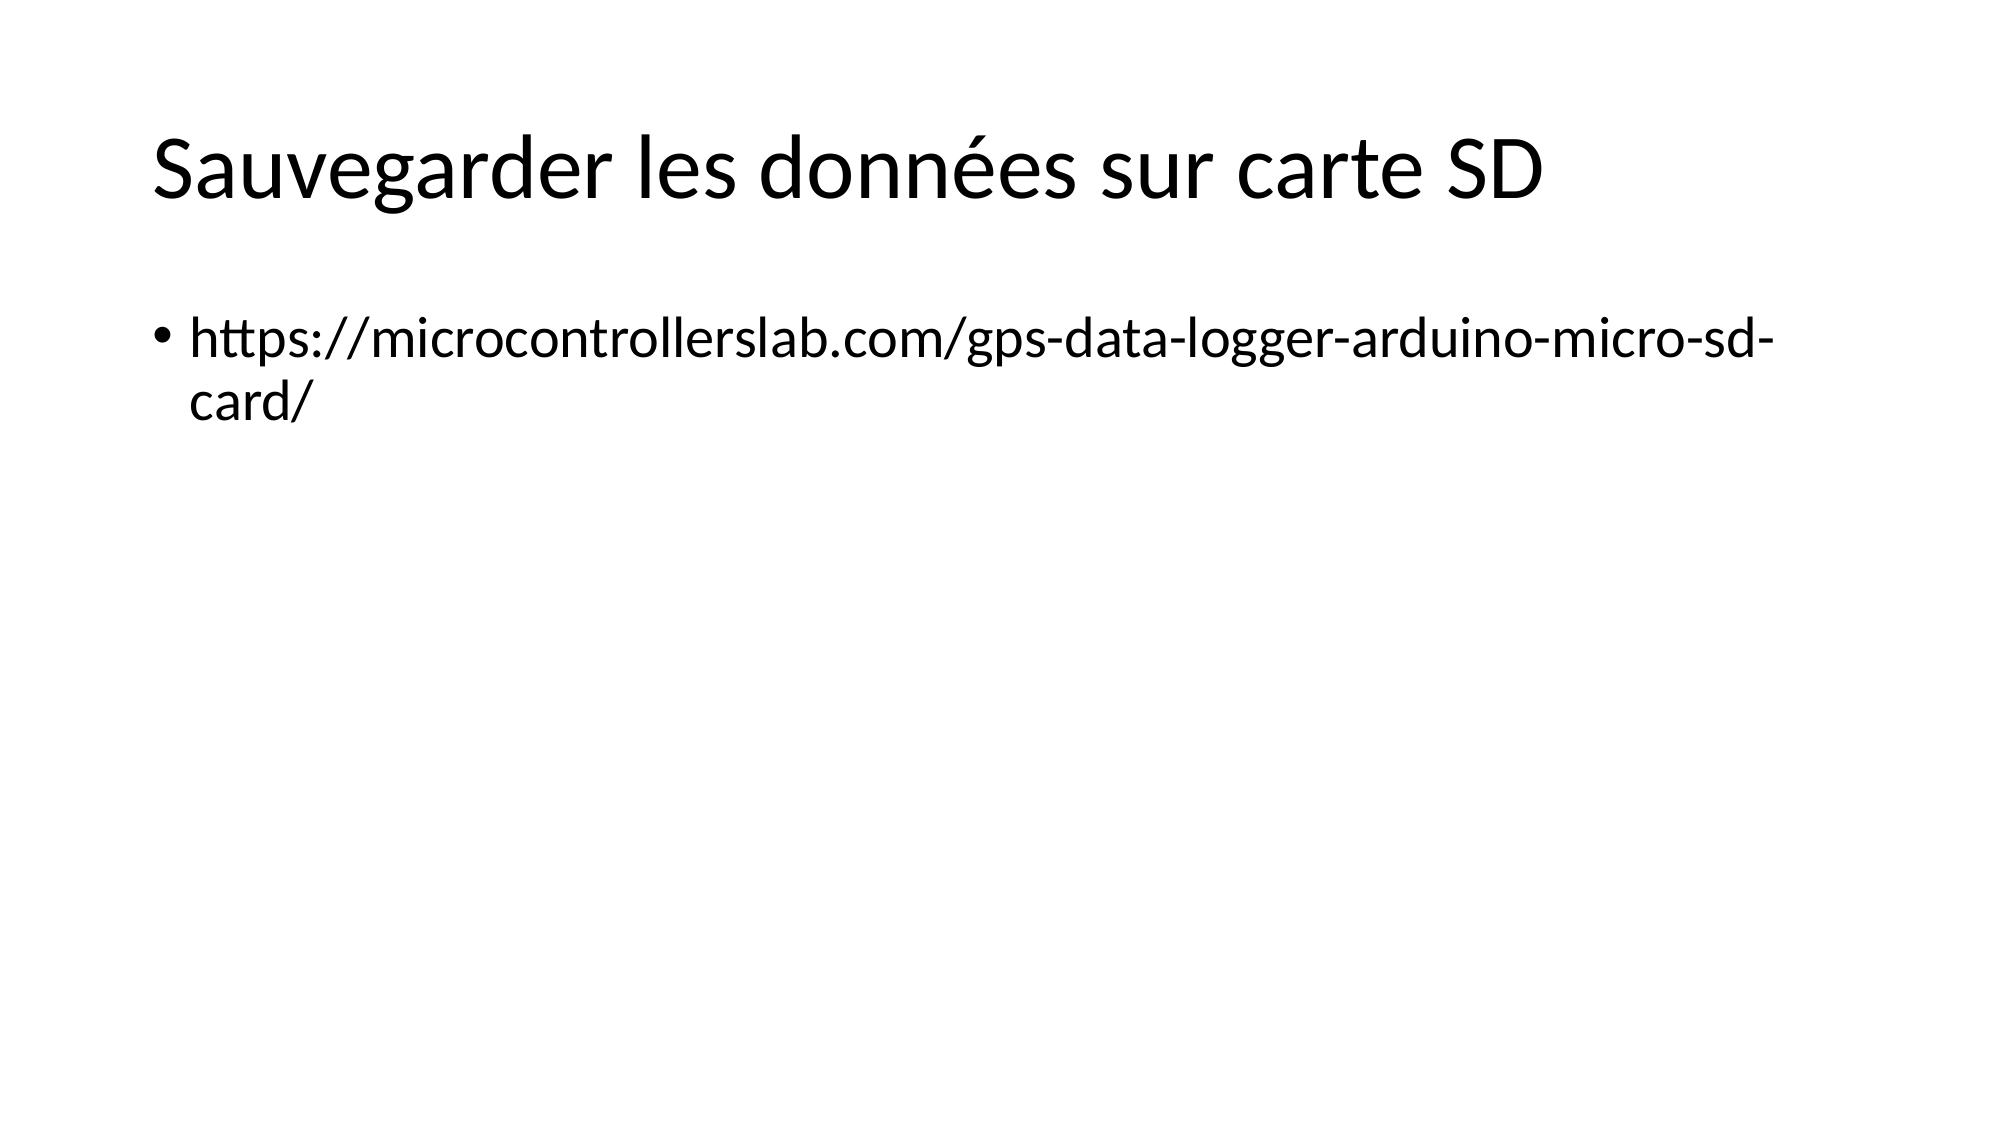

# Sauvegarder les données sur carte SD
https://microcontrollerslab.com/gps-data-logger-arduino-micro-sd-card/